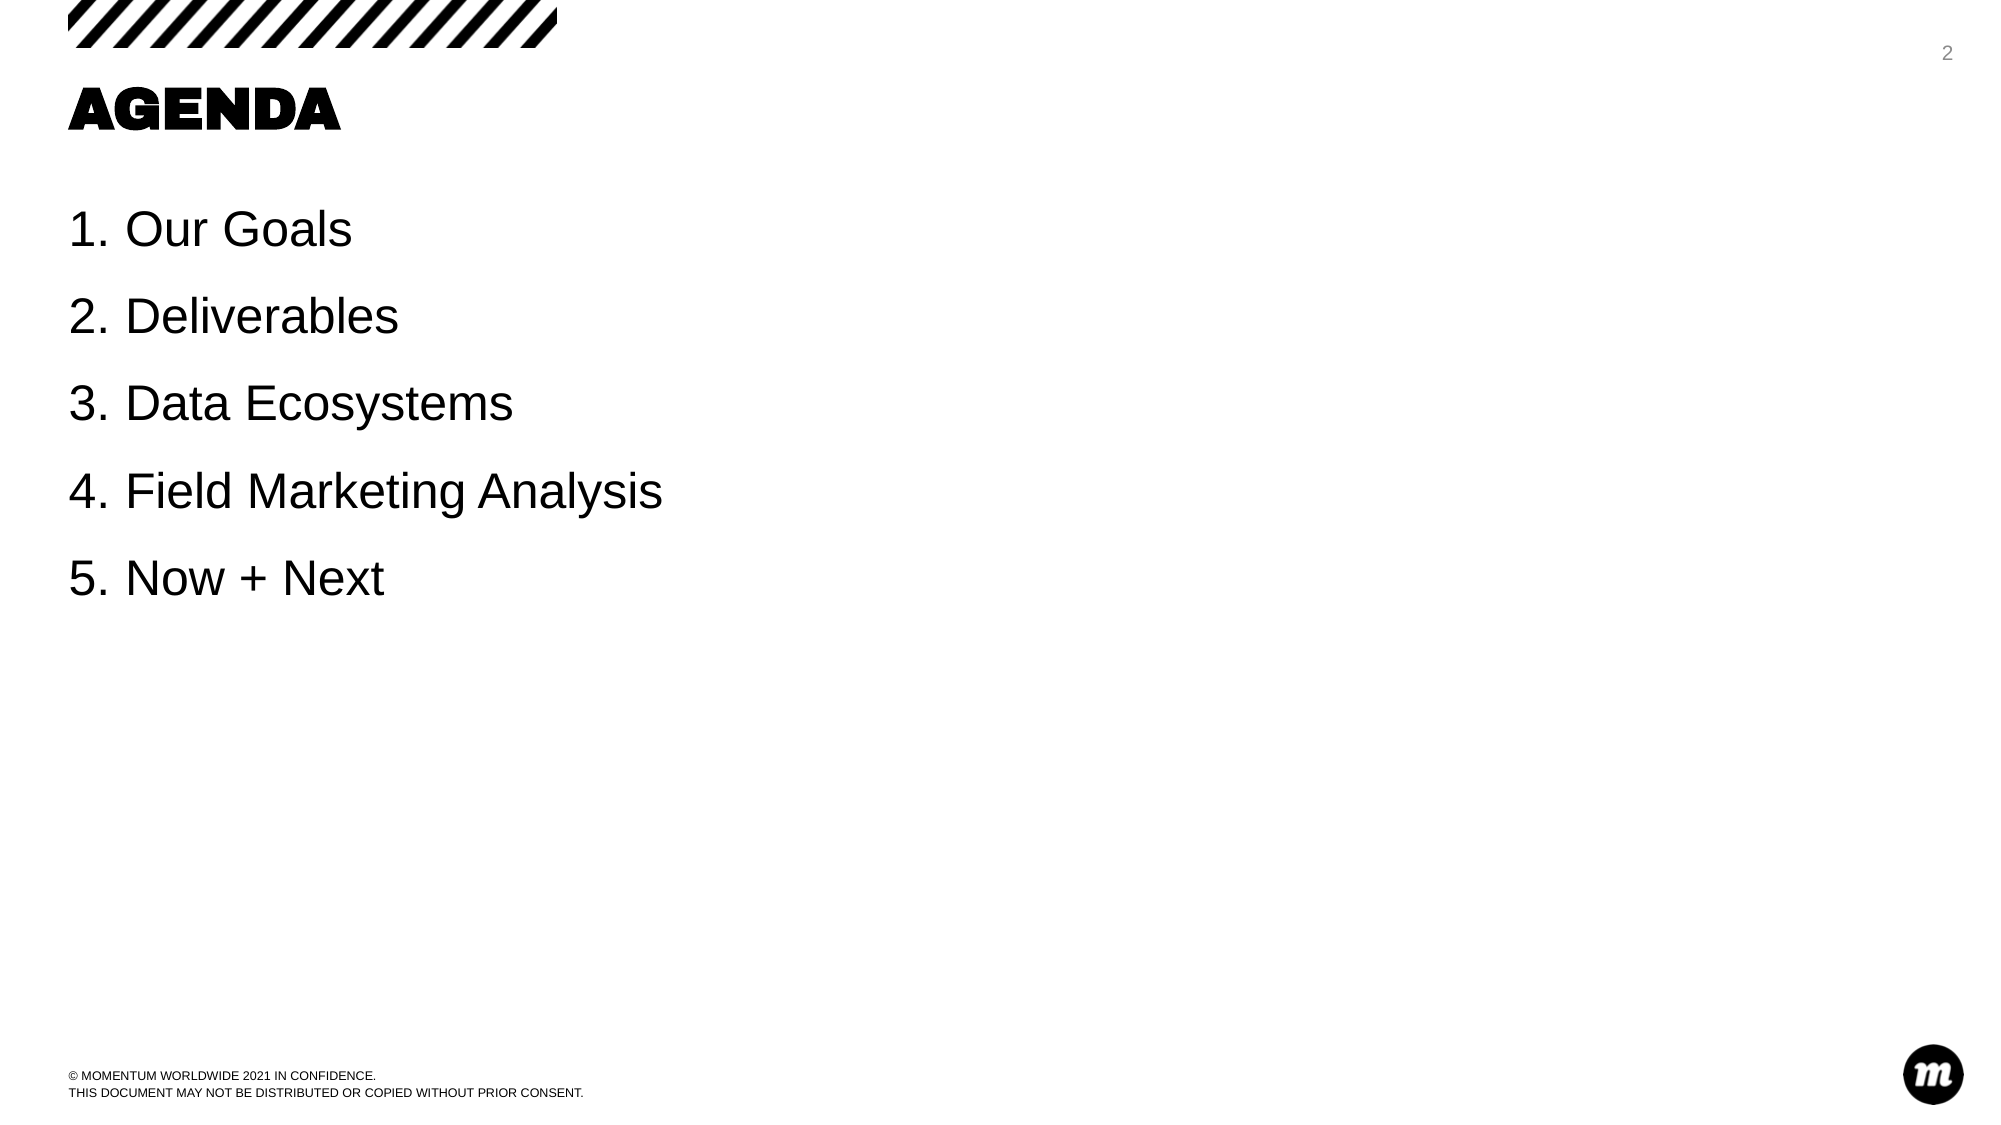

2
# AGENDA
Our Goals
Deliverables
Data Ecosystems
Field Marketing Analysis
Now + Next